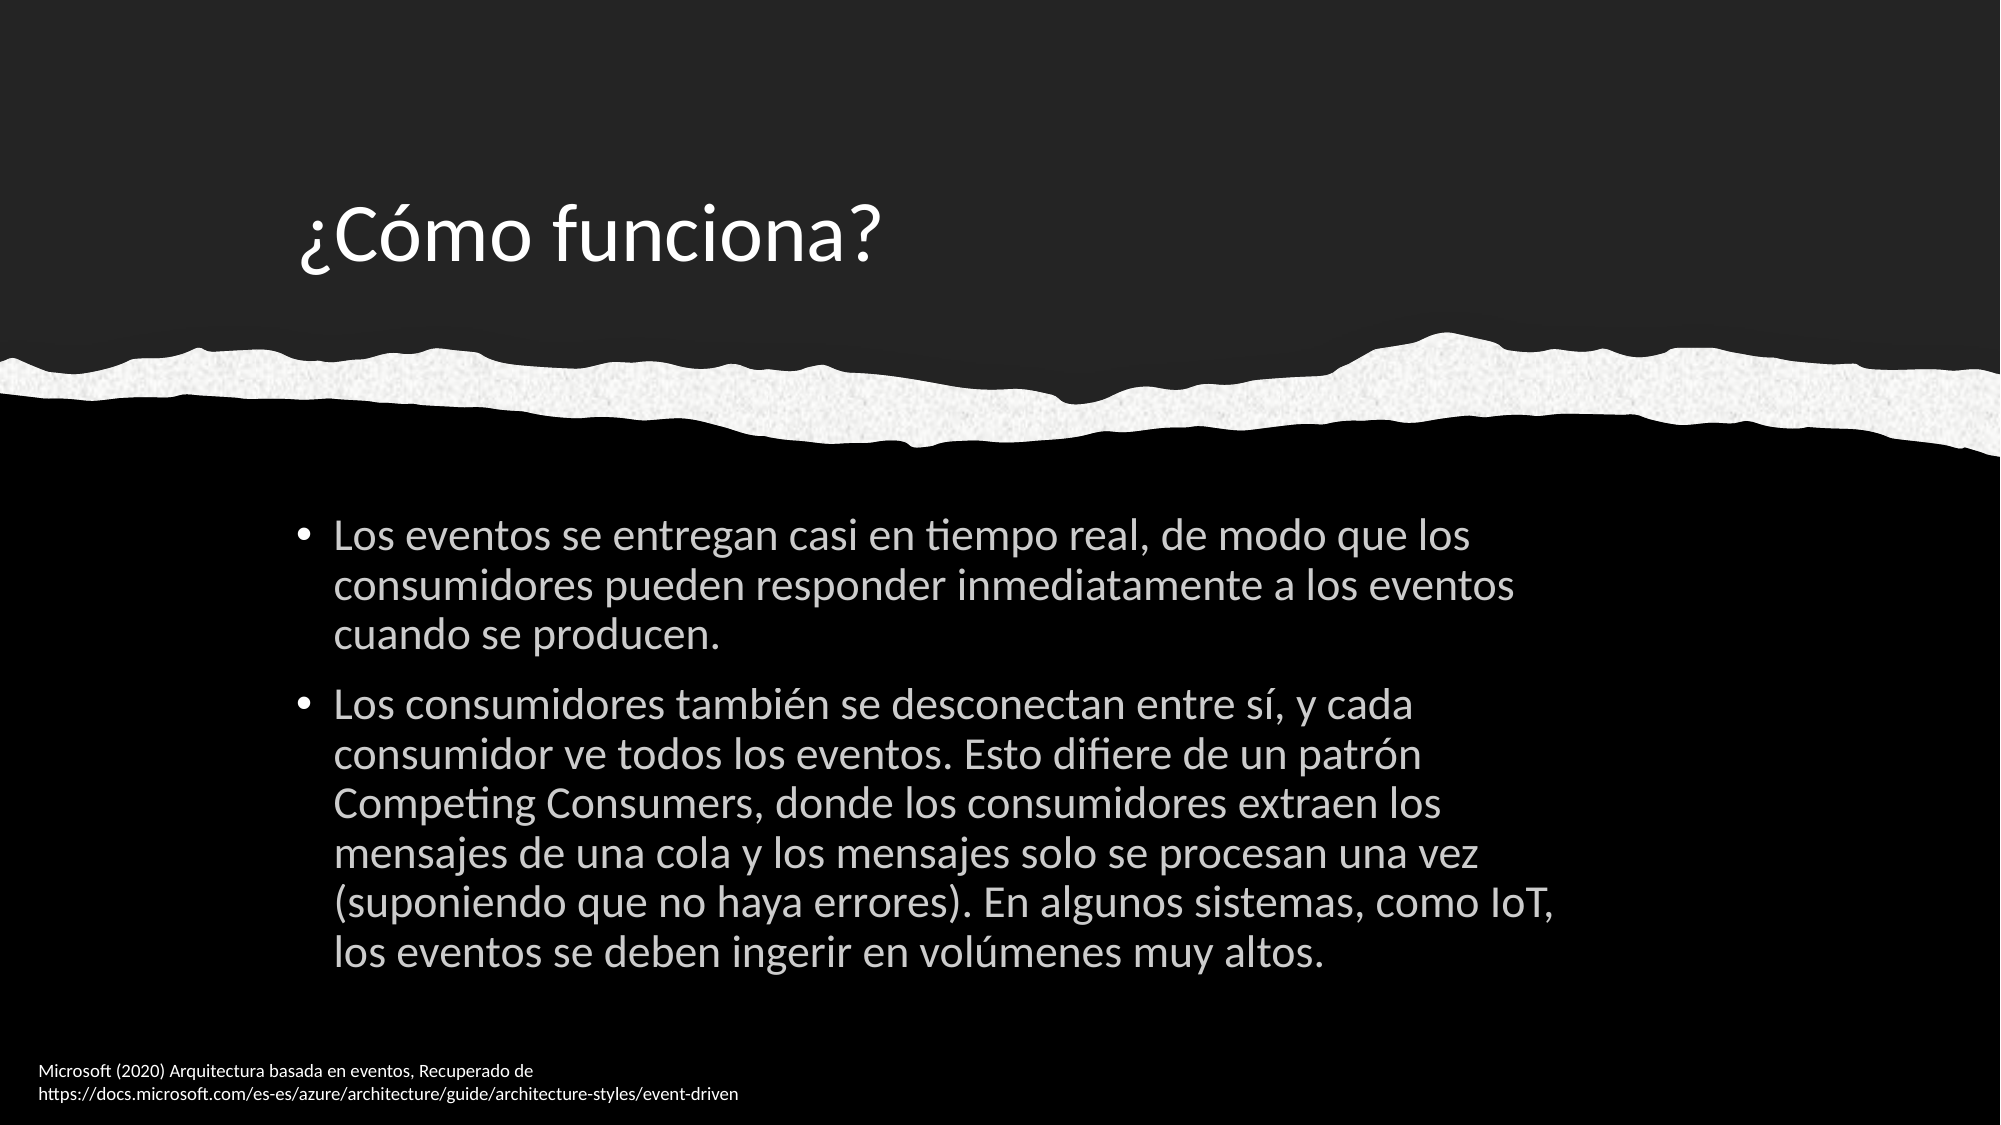

# ¿Cómo funciona?

Los eventos se entregan casi en tiempo real, de modo que los consumidores pueden responder inmediatamente a los eventos cuando se producen.
Los consumidores también se desconectan entre sí, y cada consumidor ve todos los eventos. Esto difiere de un patrón Competing Consumers, donde los consumidores extraen los mensajes de una cola y los mensajes solo se procesan una vez (suponiendo que no haya errores). En algunos sistemas, como IoT, los eventos se deben ingerir en volúmenes muy altos.
Microsoft (2020) Arquitectura basada en eventos, Recuperado de https://docs.microsoft.com/es-es/azure/architecture/guide/architecture-styles/event-driven